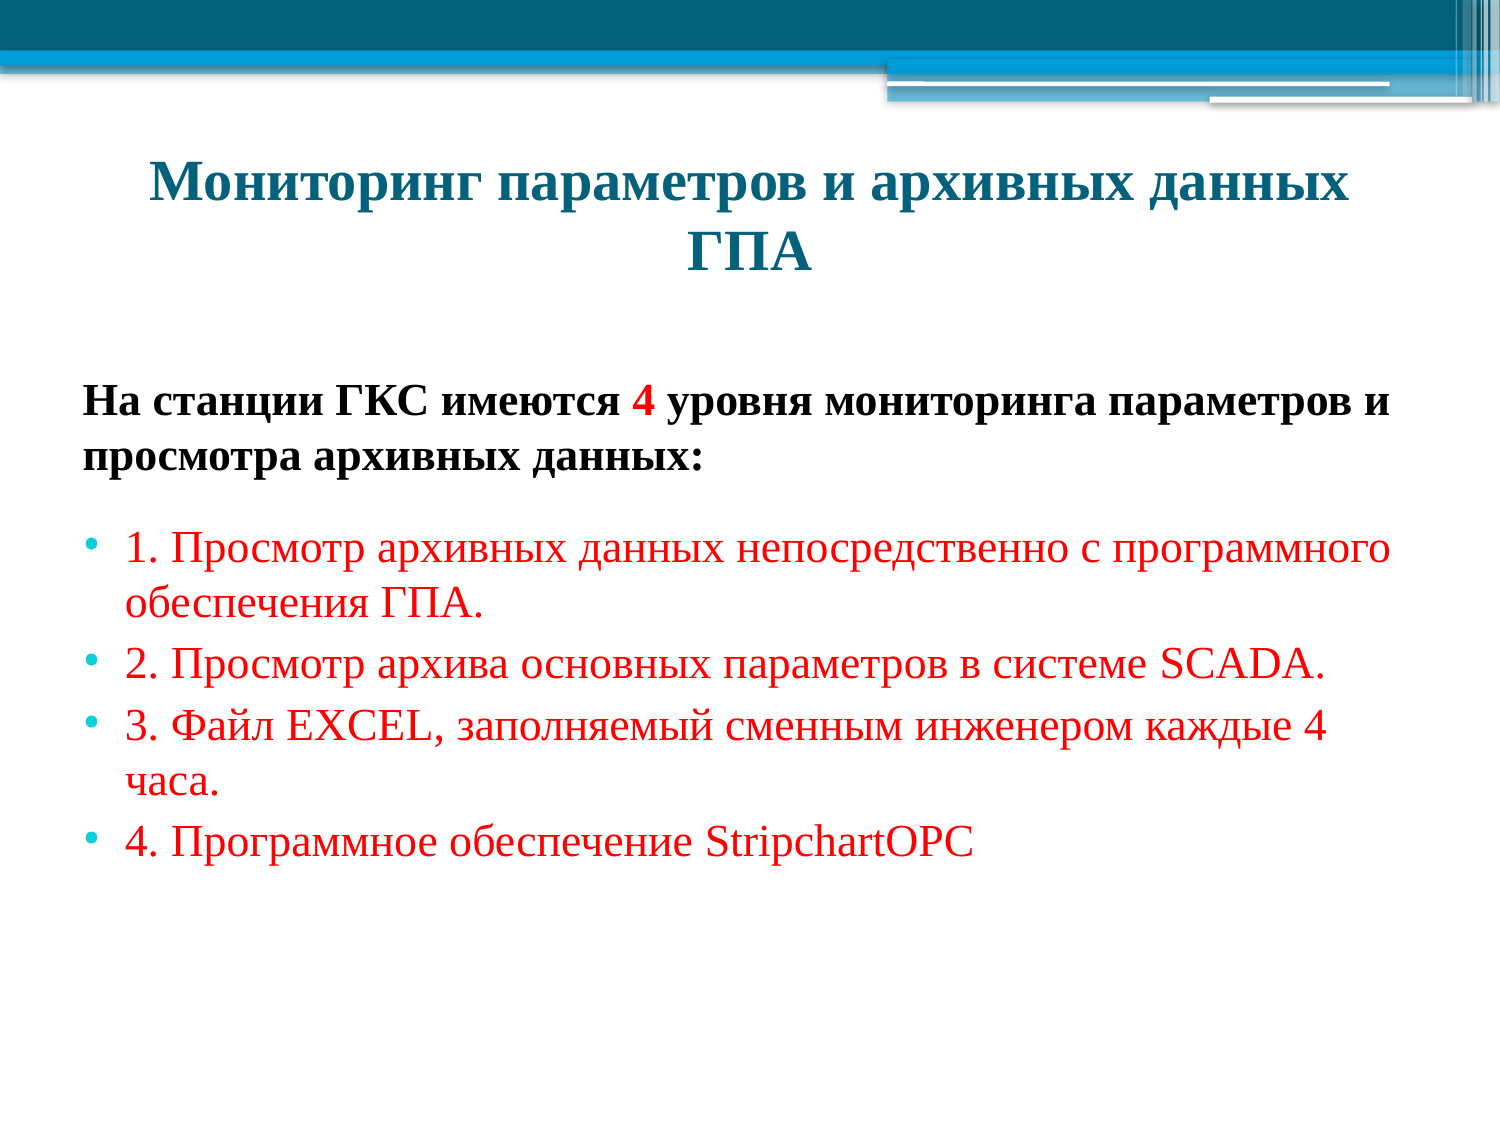

# Мониторинг параметров и архивных данных ГПА
На станции ГКС имеются 4 уровня мониторинга параметров и просмотра архивных данных:

1. Просмотр архивных данных непосредственно с программного обеспечения ГПА.
2. Просмотр архива основных параметров в системе SCADA.
3. Файл EXCEL, заполняемый сменным инженером каждые 4 часа.
4. Программное обеспечение StripchartOPC